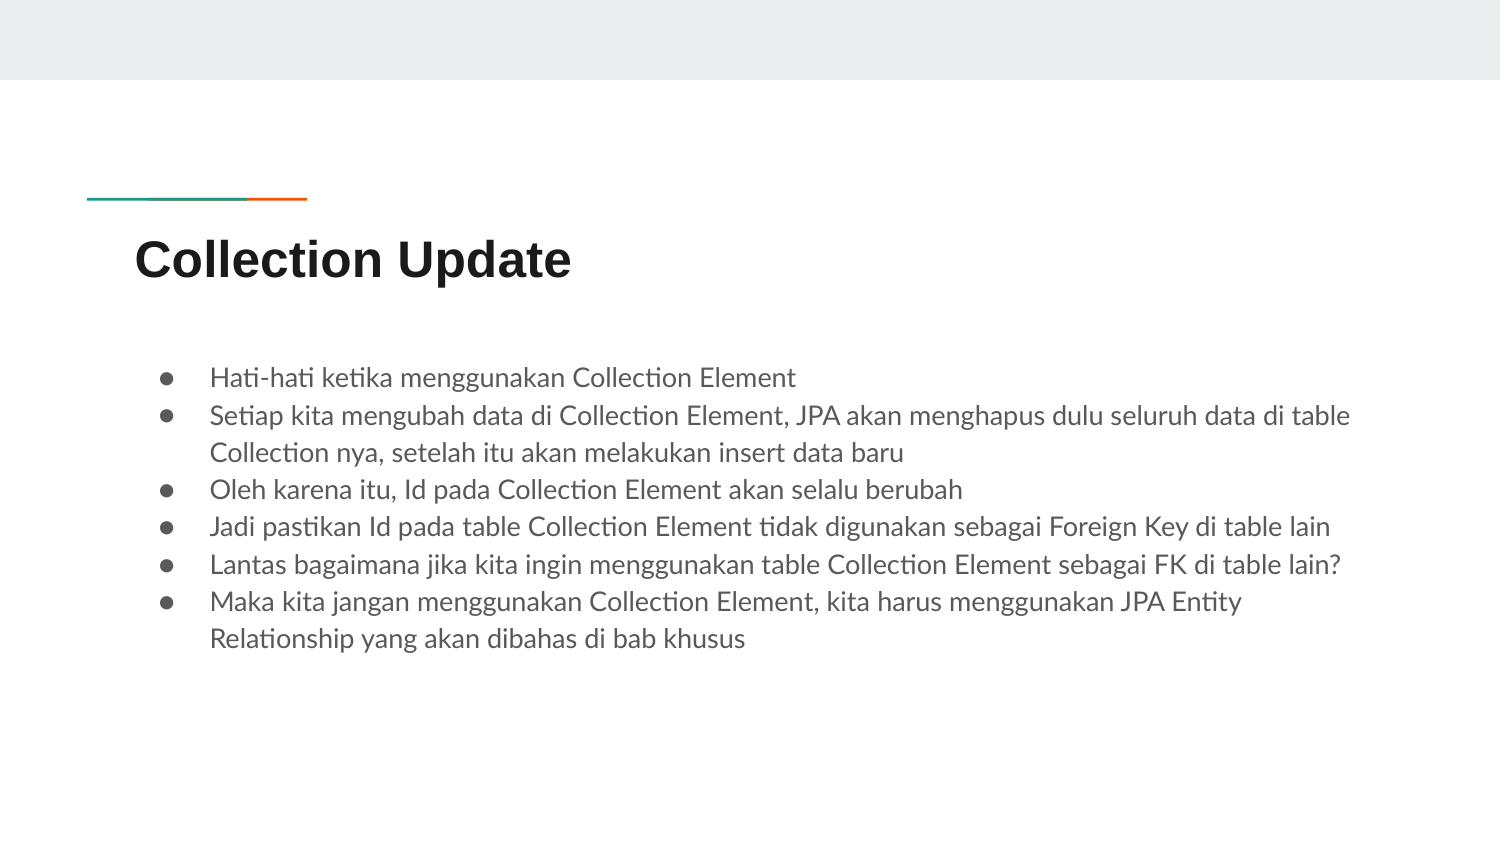

# Collection Update
Hati-hati ketika menggunakan Collection Element
Setiap kita mengubah data di Collection Element, JPA akan menghapus dulu seluruh data di table Collection nya, setelah itu akan melakukan insert data baru
Oleh karena itu, Id pada Collection Element akan selalu berubah
Jadi pastikan Id pada table Collection Element tidak digunakan sebagai Foreign Key di table lain
Lantas bagaimana jika kita ingin menggunakan table Collection Element sebagai FK di table lain?
Maka kita jangan menggunakan Collection Element, kita harus menggunakan JPA Entity Relationship yang akan dibahas di bab khusus